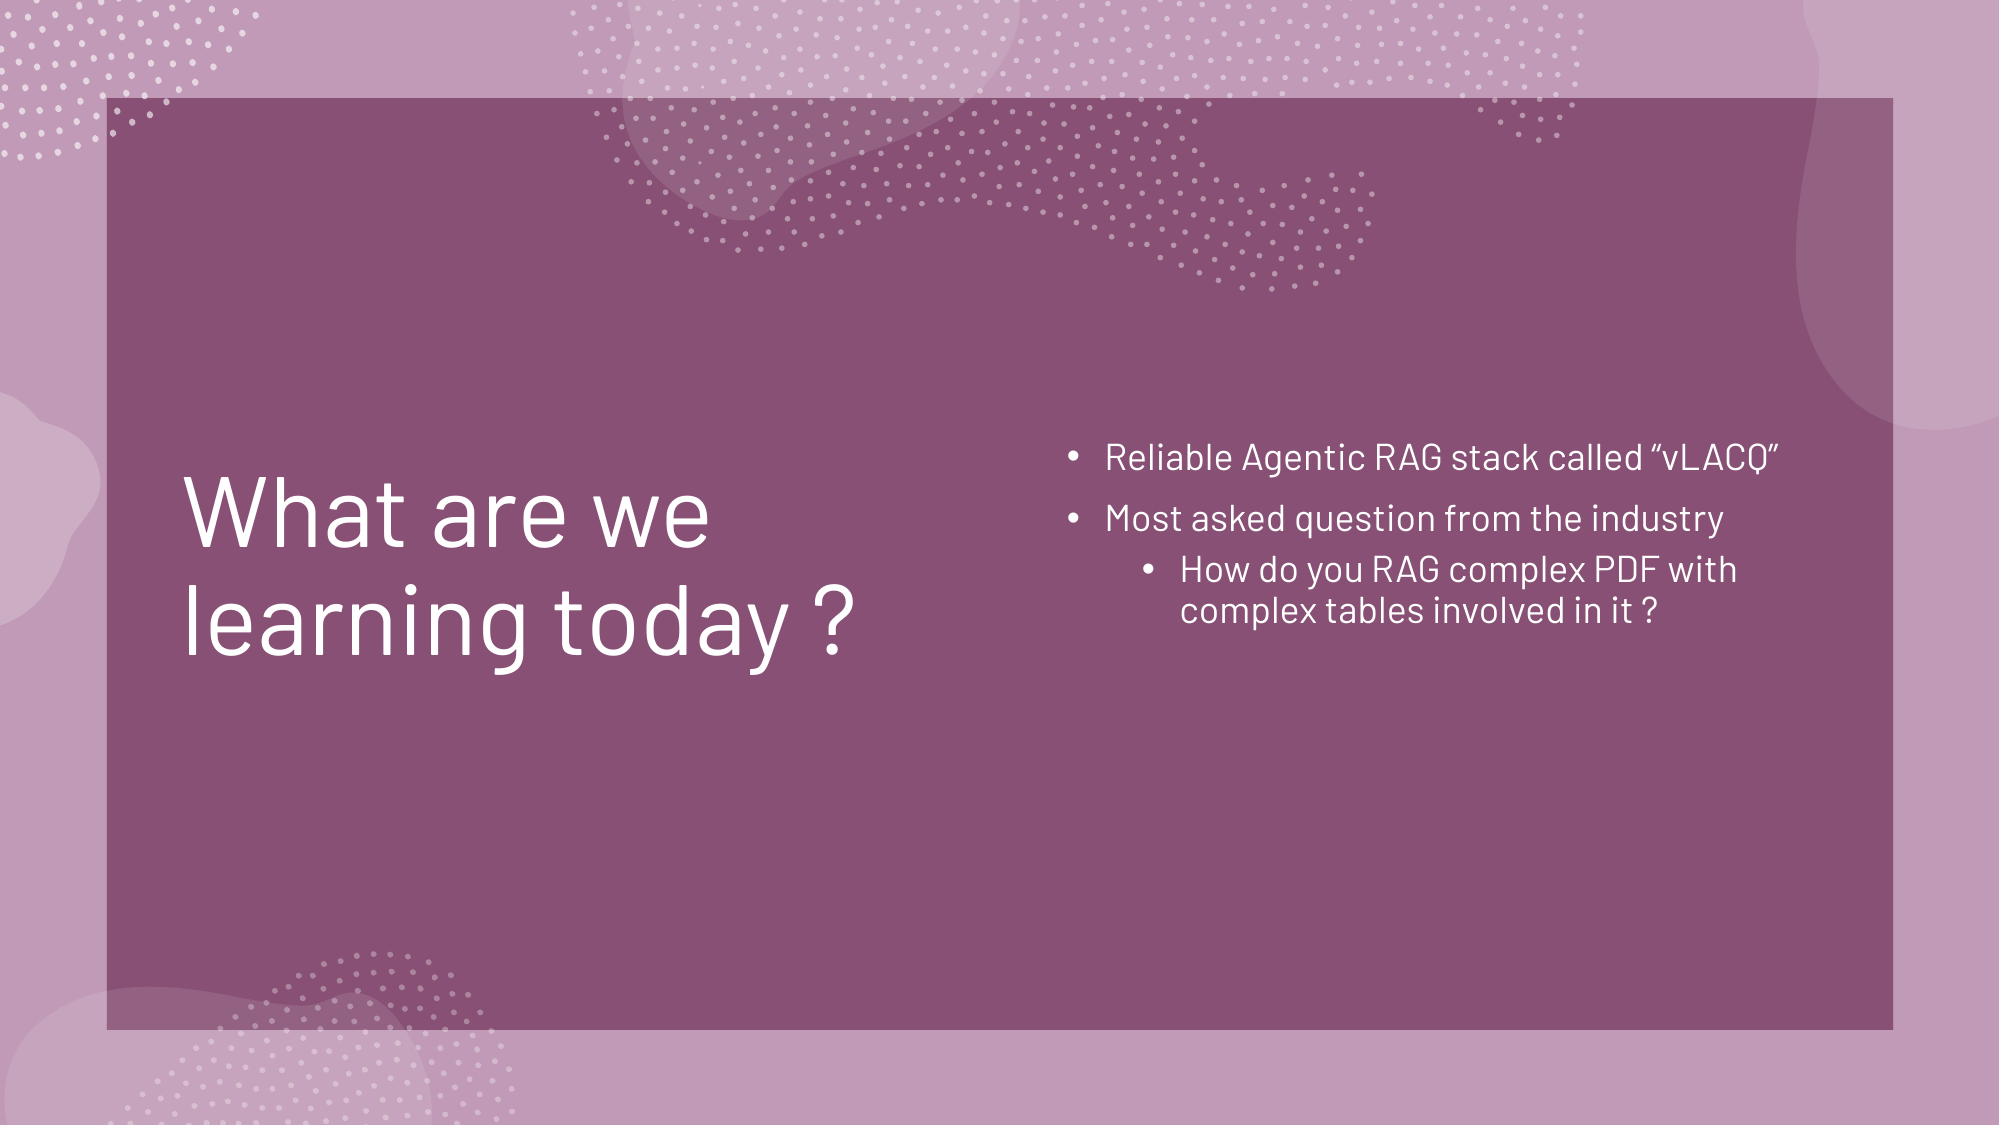

# What are we learning today ?
Reliable Agentic RAG stack called “vLACQ”
Most asked question from the industry
How do you RAG complex PDF with complex tables involved in it ?